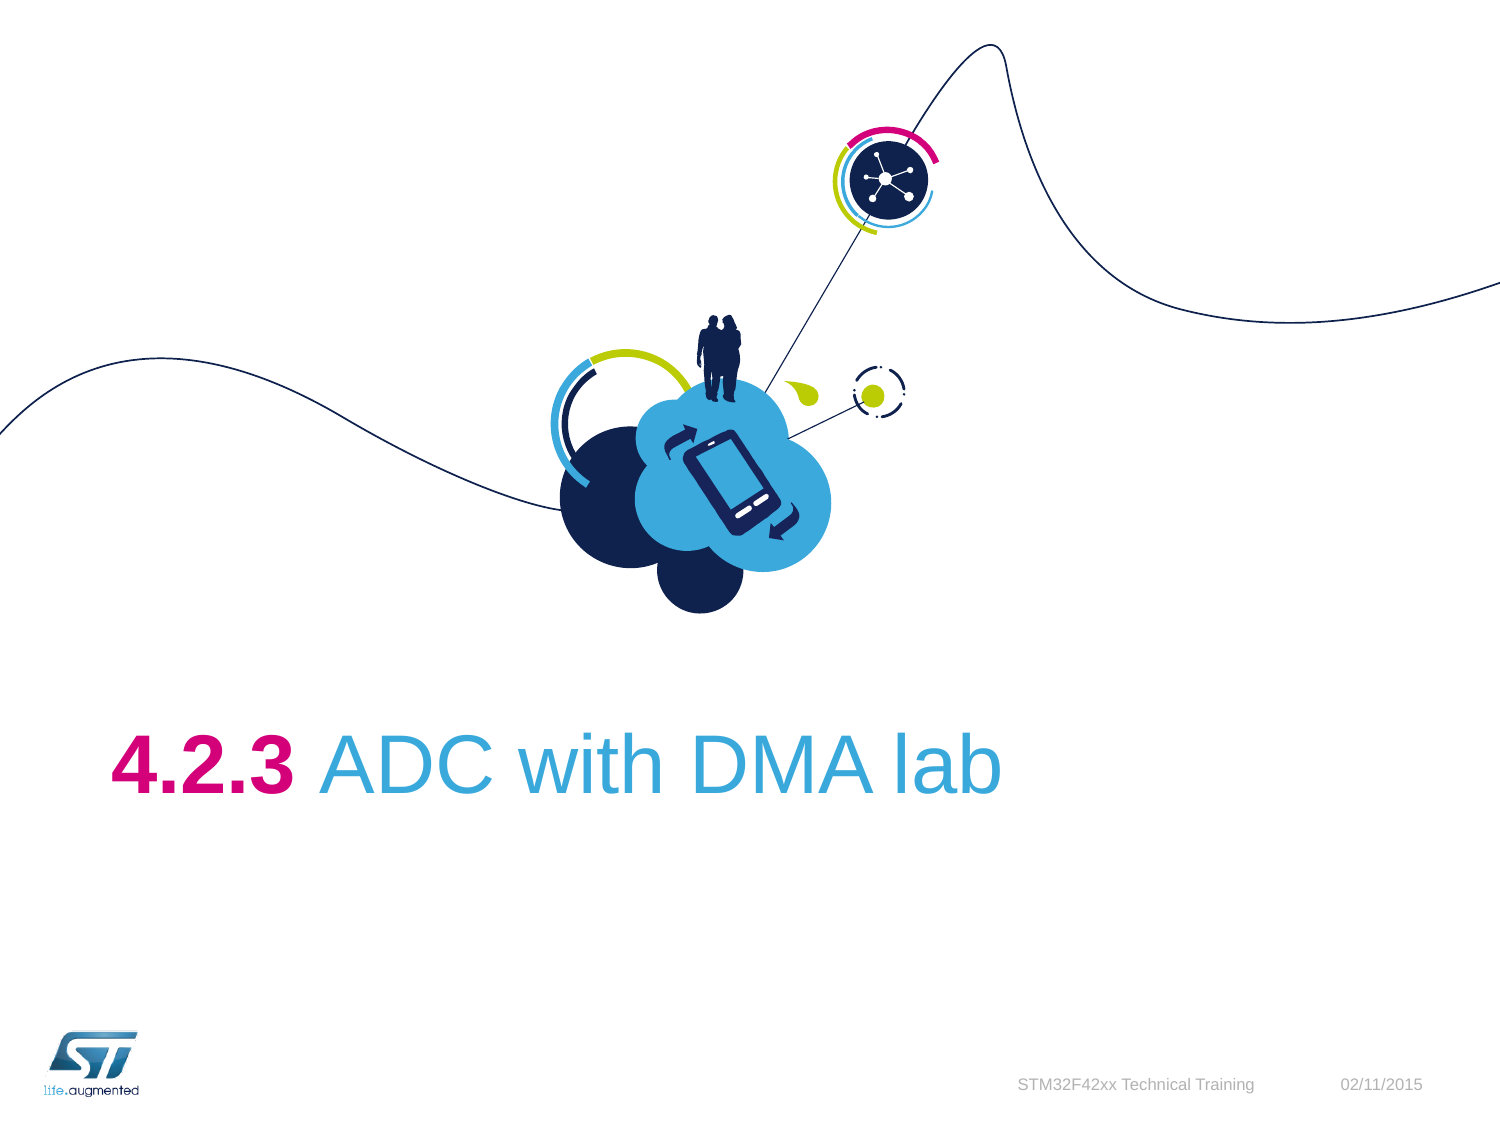

# 4.2.3 ADC with DMA lab
STM32F42xx Technical Training
02/11/2015